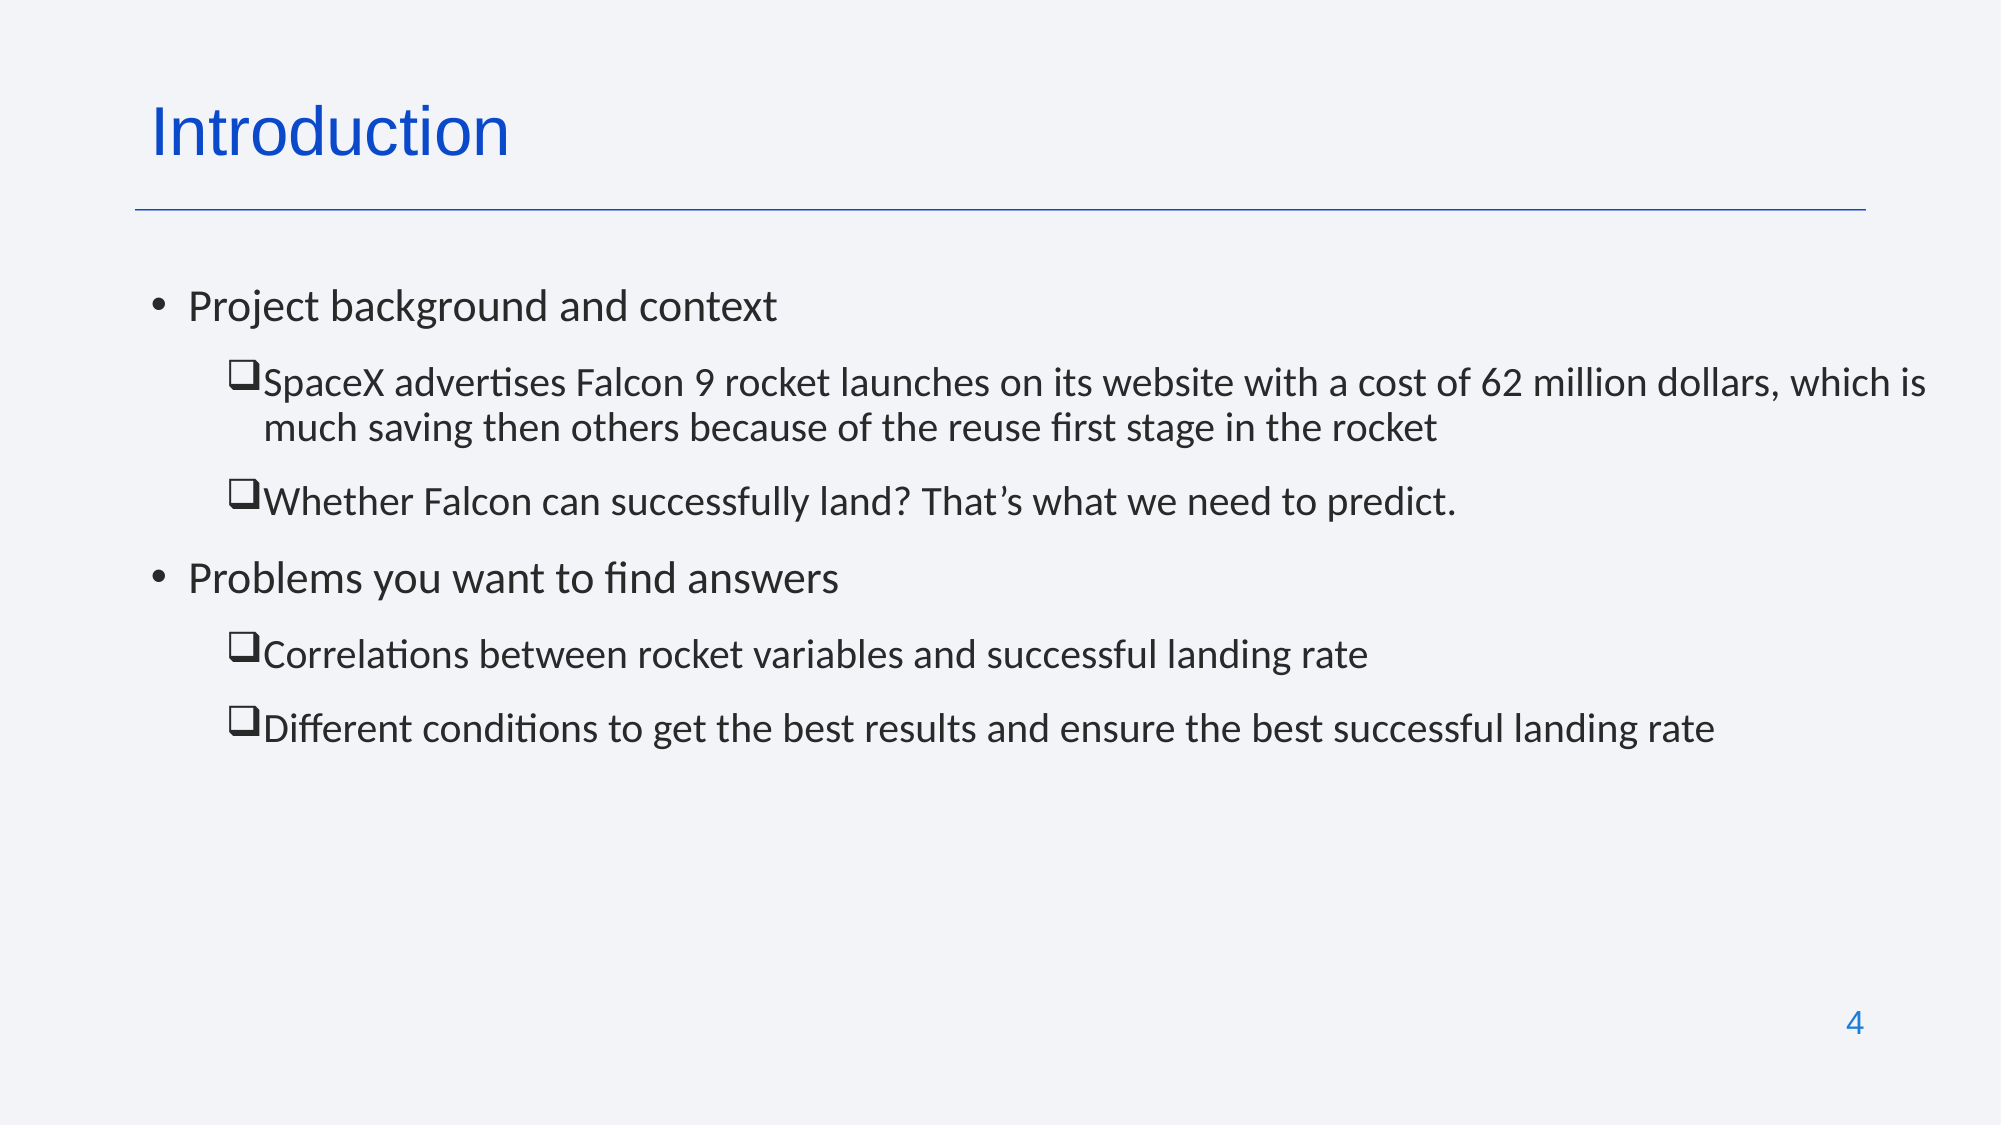

Introduction
Project background and context
SpaceX advertises Falcon 9 rocket launches on its website with a cost of 62 million dollars, which is much saving then others because of the reuse first stage in the rocket
Whether Falcon can successfully land? That’s what we need to predict.
Problems you want to find answers
Correlations between rocket variables and successful landing rate
Different conditions to get the best results and ensure the best successful landing rate
4